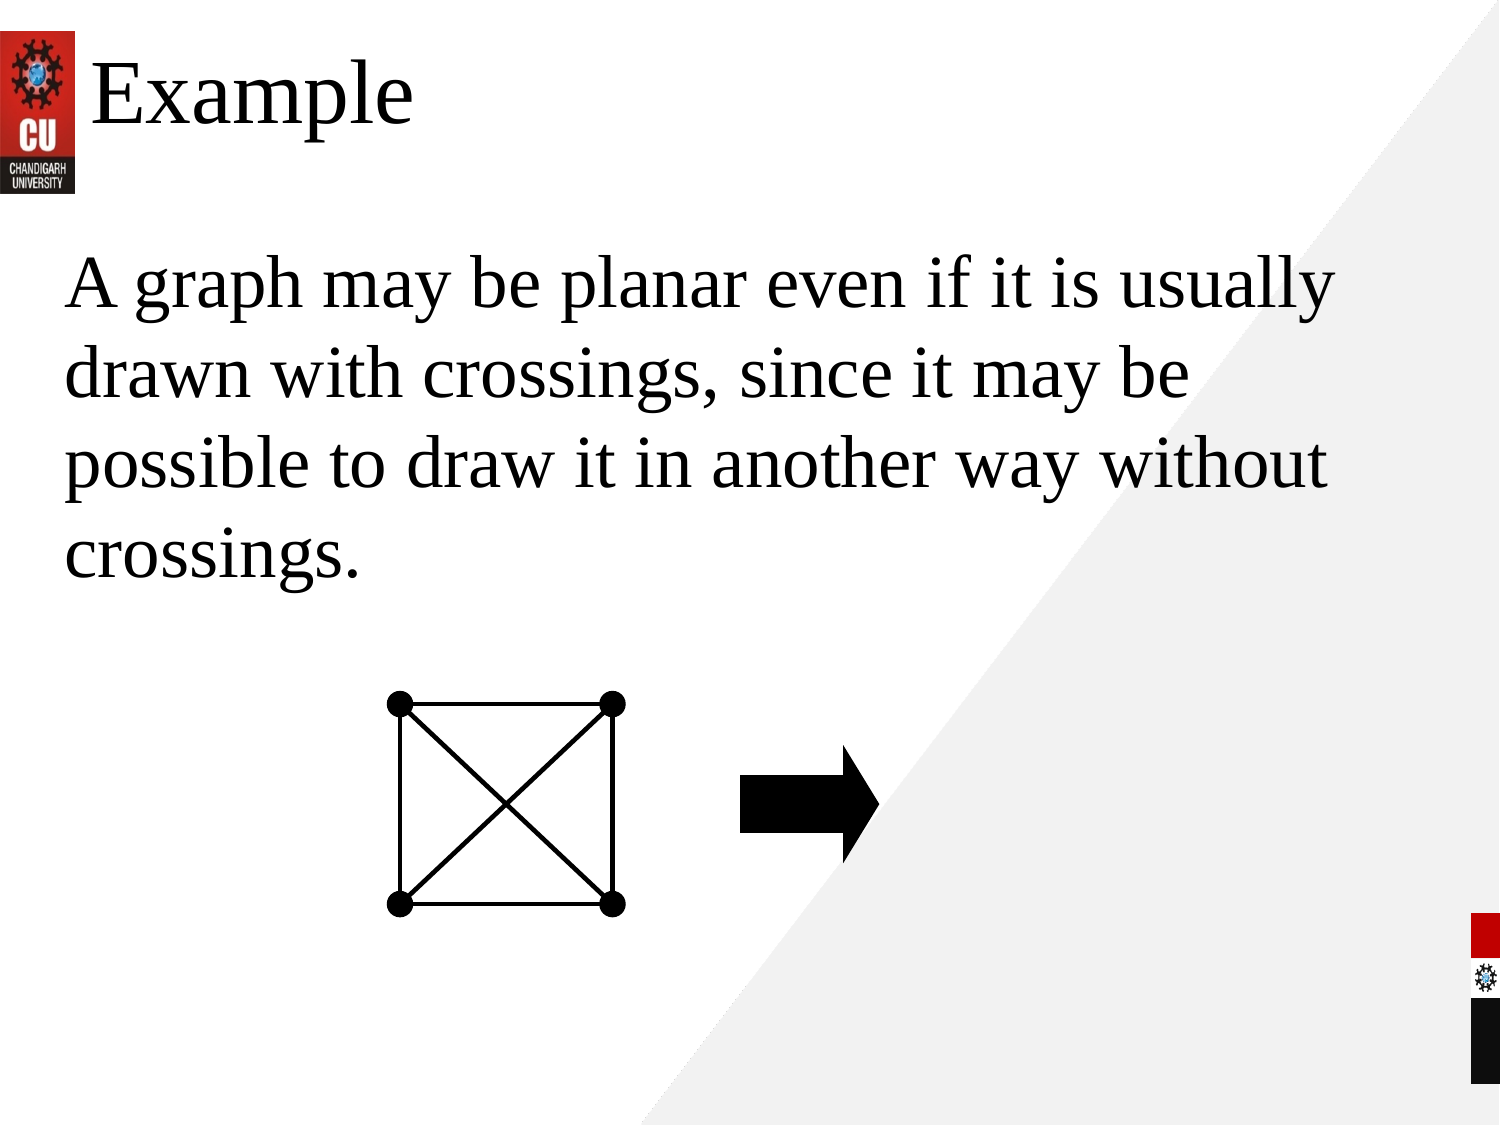

# Example
A graph may be planar even if it is usually drawn with crossings, since it may be possible to draw it in another way without crossings.